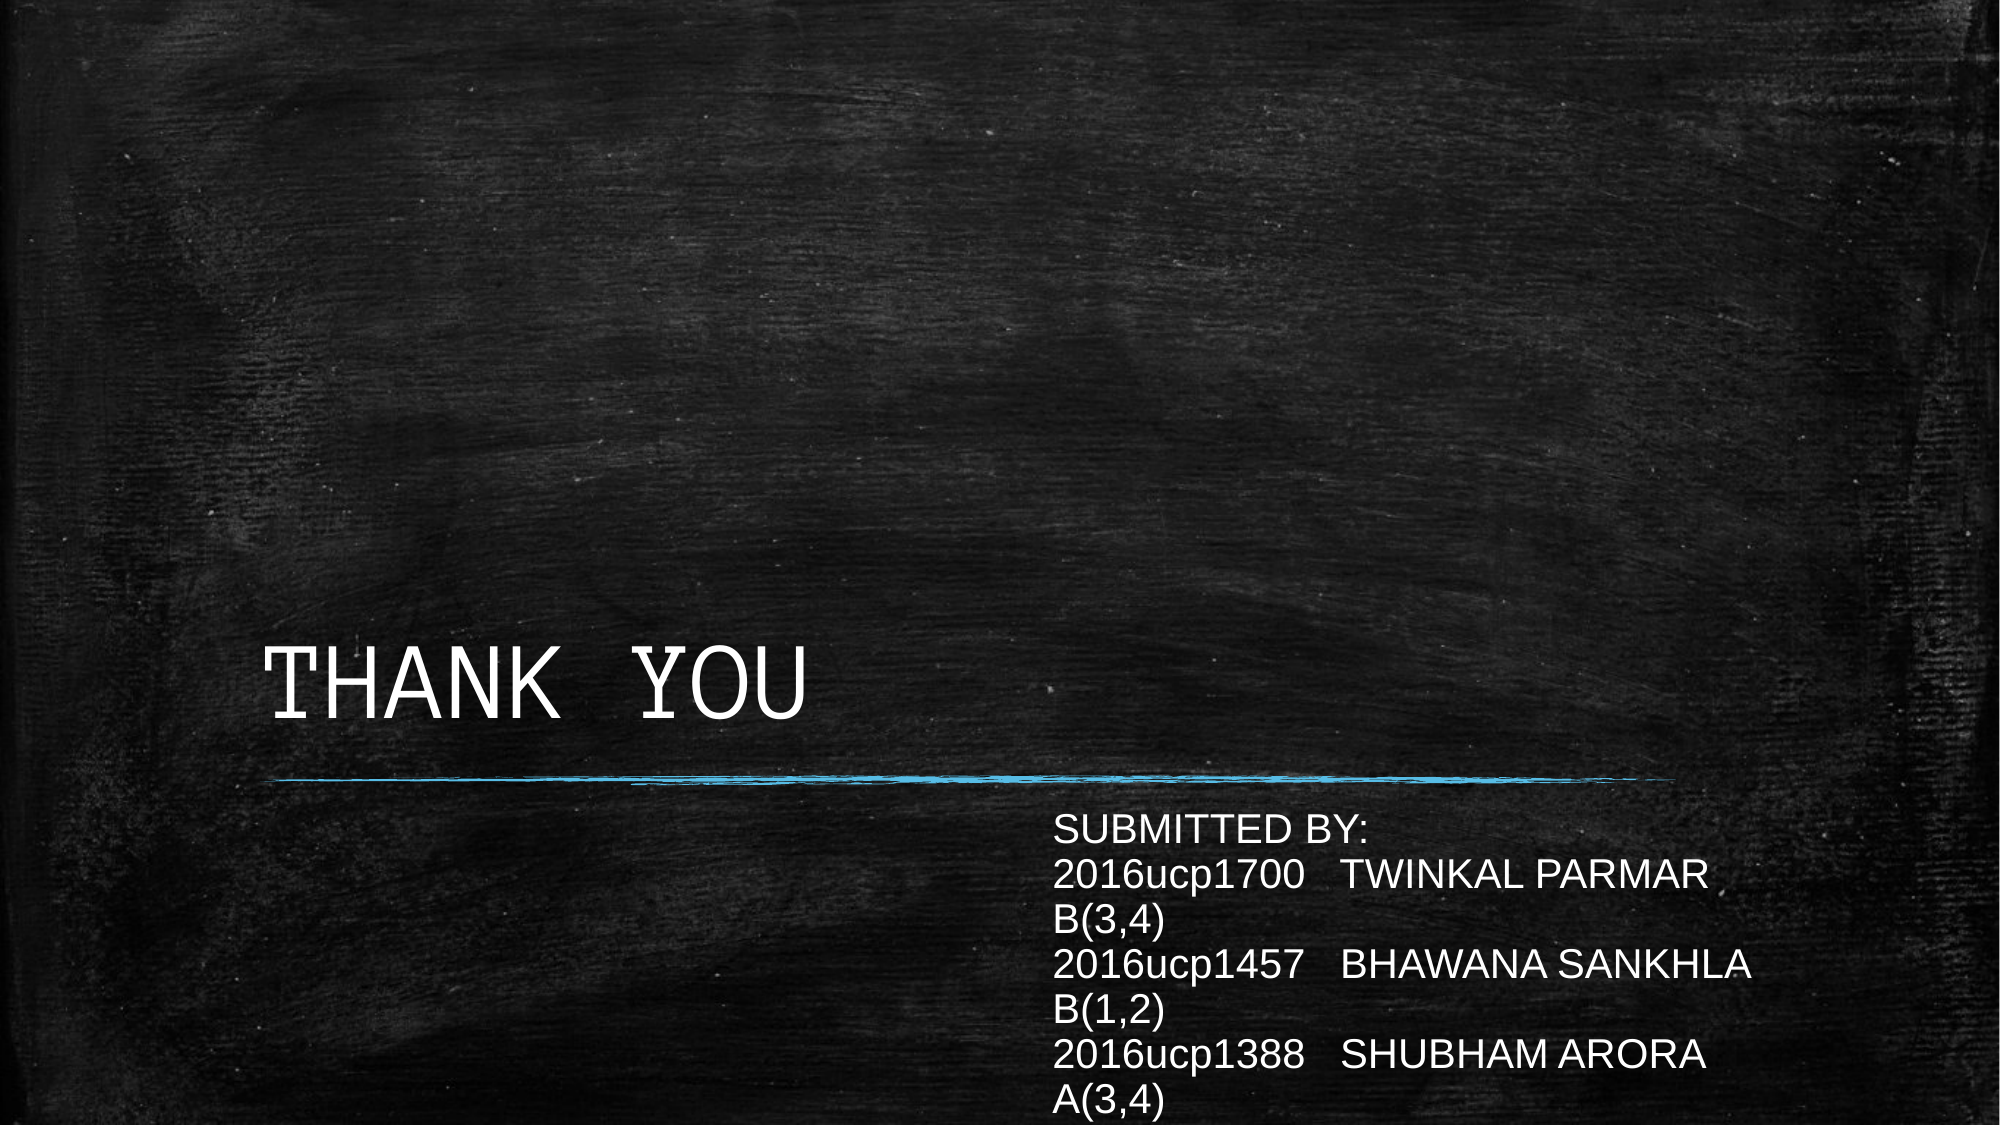

# THANK YOU
SUBMITTED BY:
2016ucp1700   TWINKAL PARMAR          B(3,4)
2016ucp1457   BHAWANA SANKHLA     B(1,2)
2016ucp1388   SHUBHAM ARORA           A(3,4)